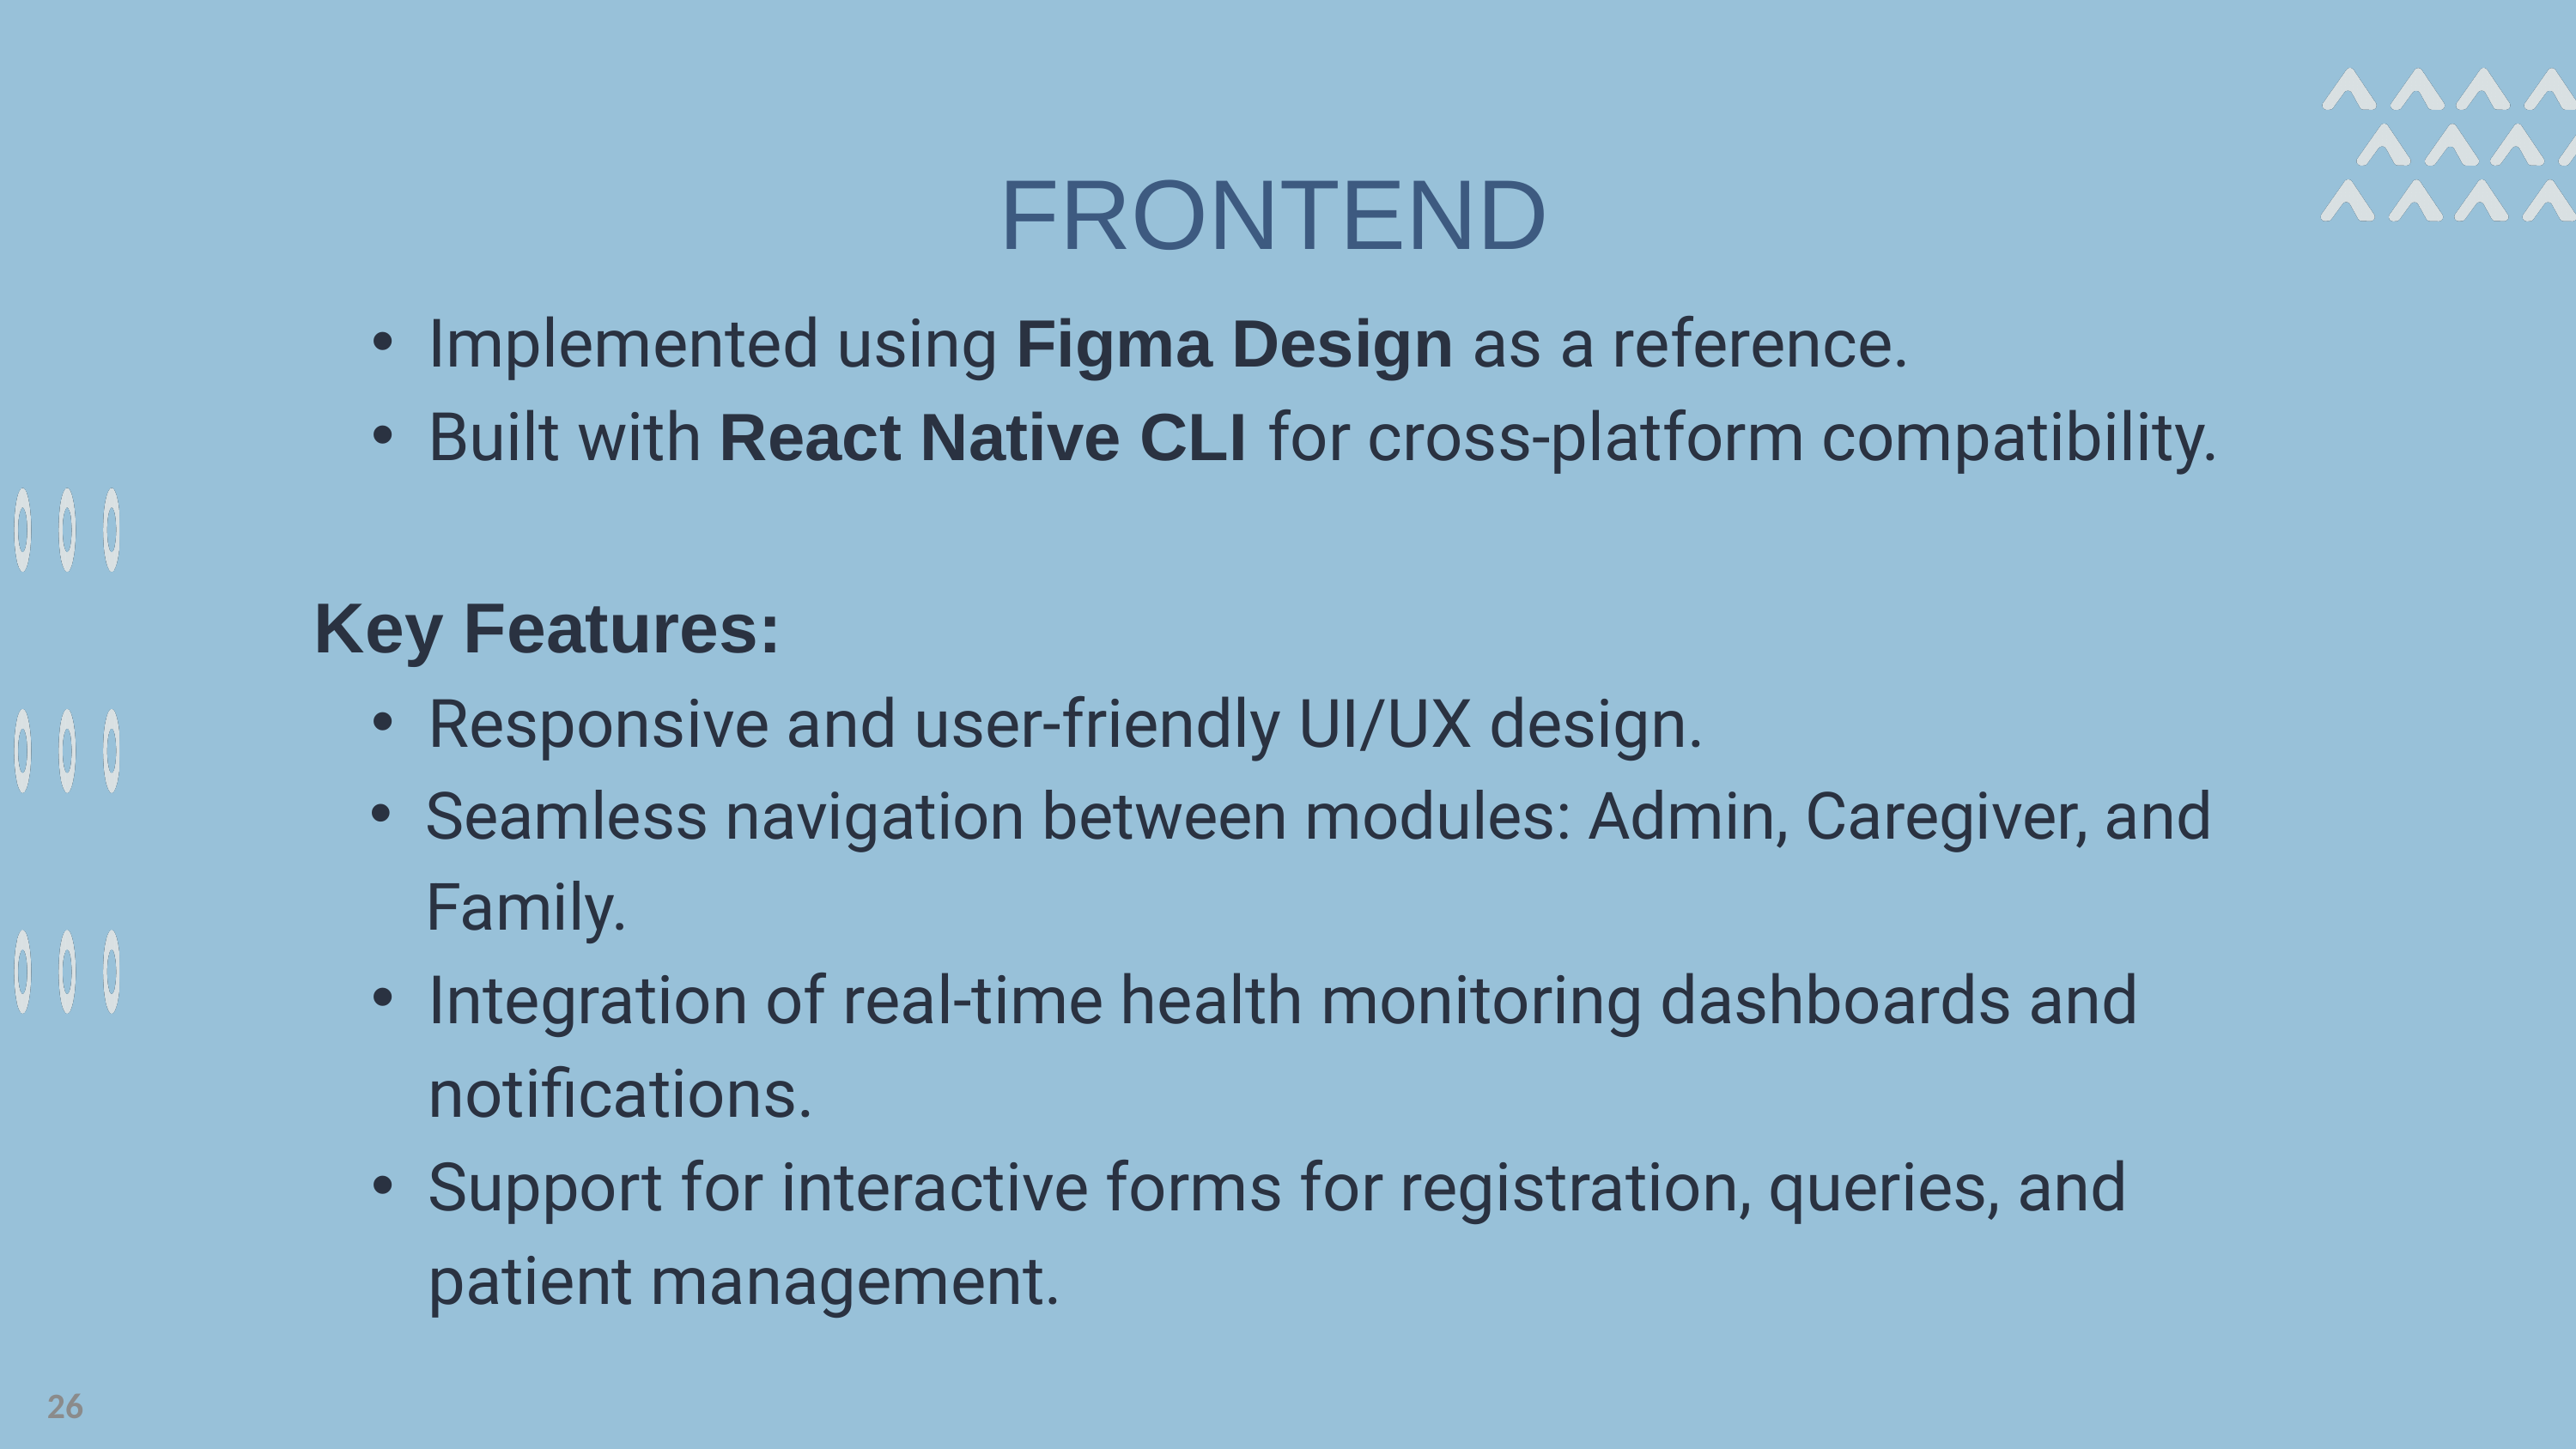

FRONTEND

Implemented using Figma Design as a reference.
Built with React Native CLI for cross-platform compatibility.

Key Features:
Responsive and user-friendly UI/UX design.
Seamless navigation between modules: Admin, Caregiver, and Family.
Integration of real-time health monitoring dashboards and notifications.
Support for interactive forms for registration, queries, and patient management.

26